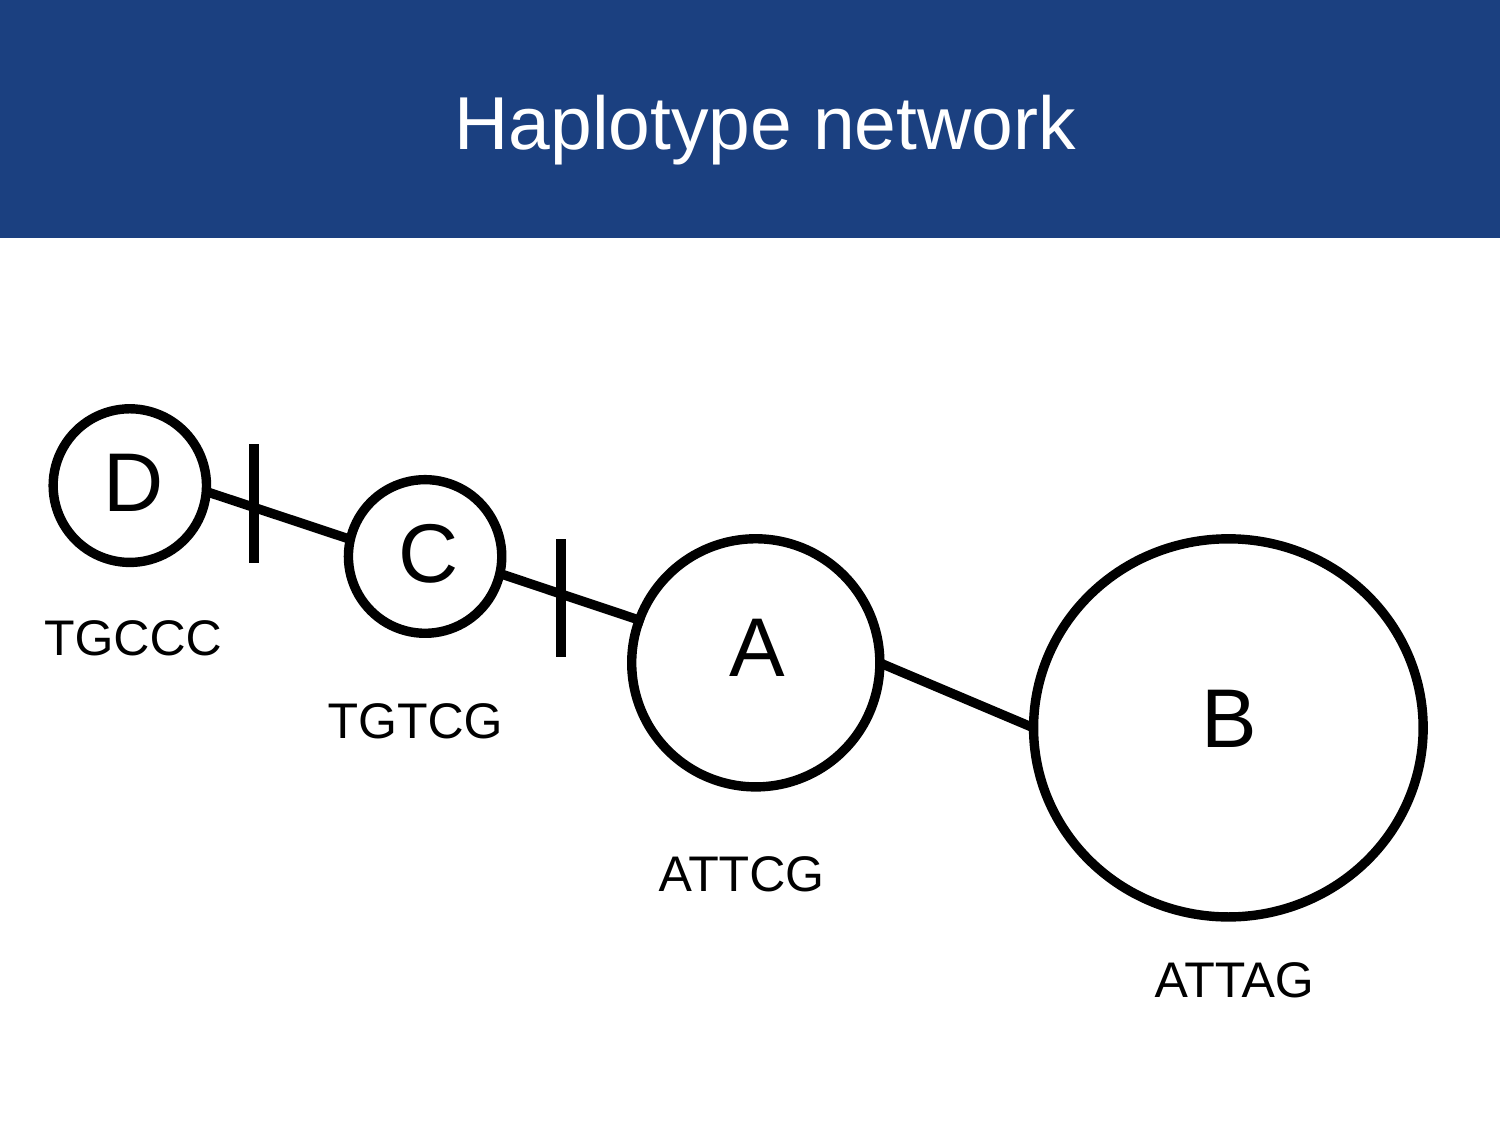

Haplotype network

D

C

A
TGCCC
B
TGTCG
ATTCG
ATTAG